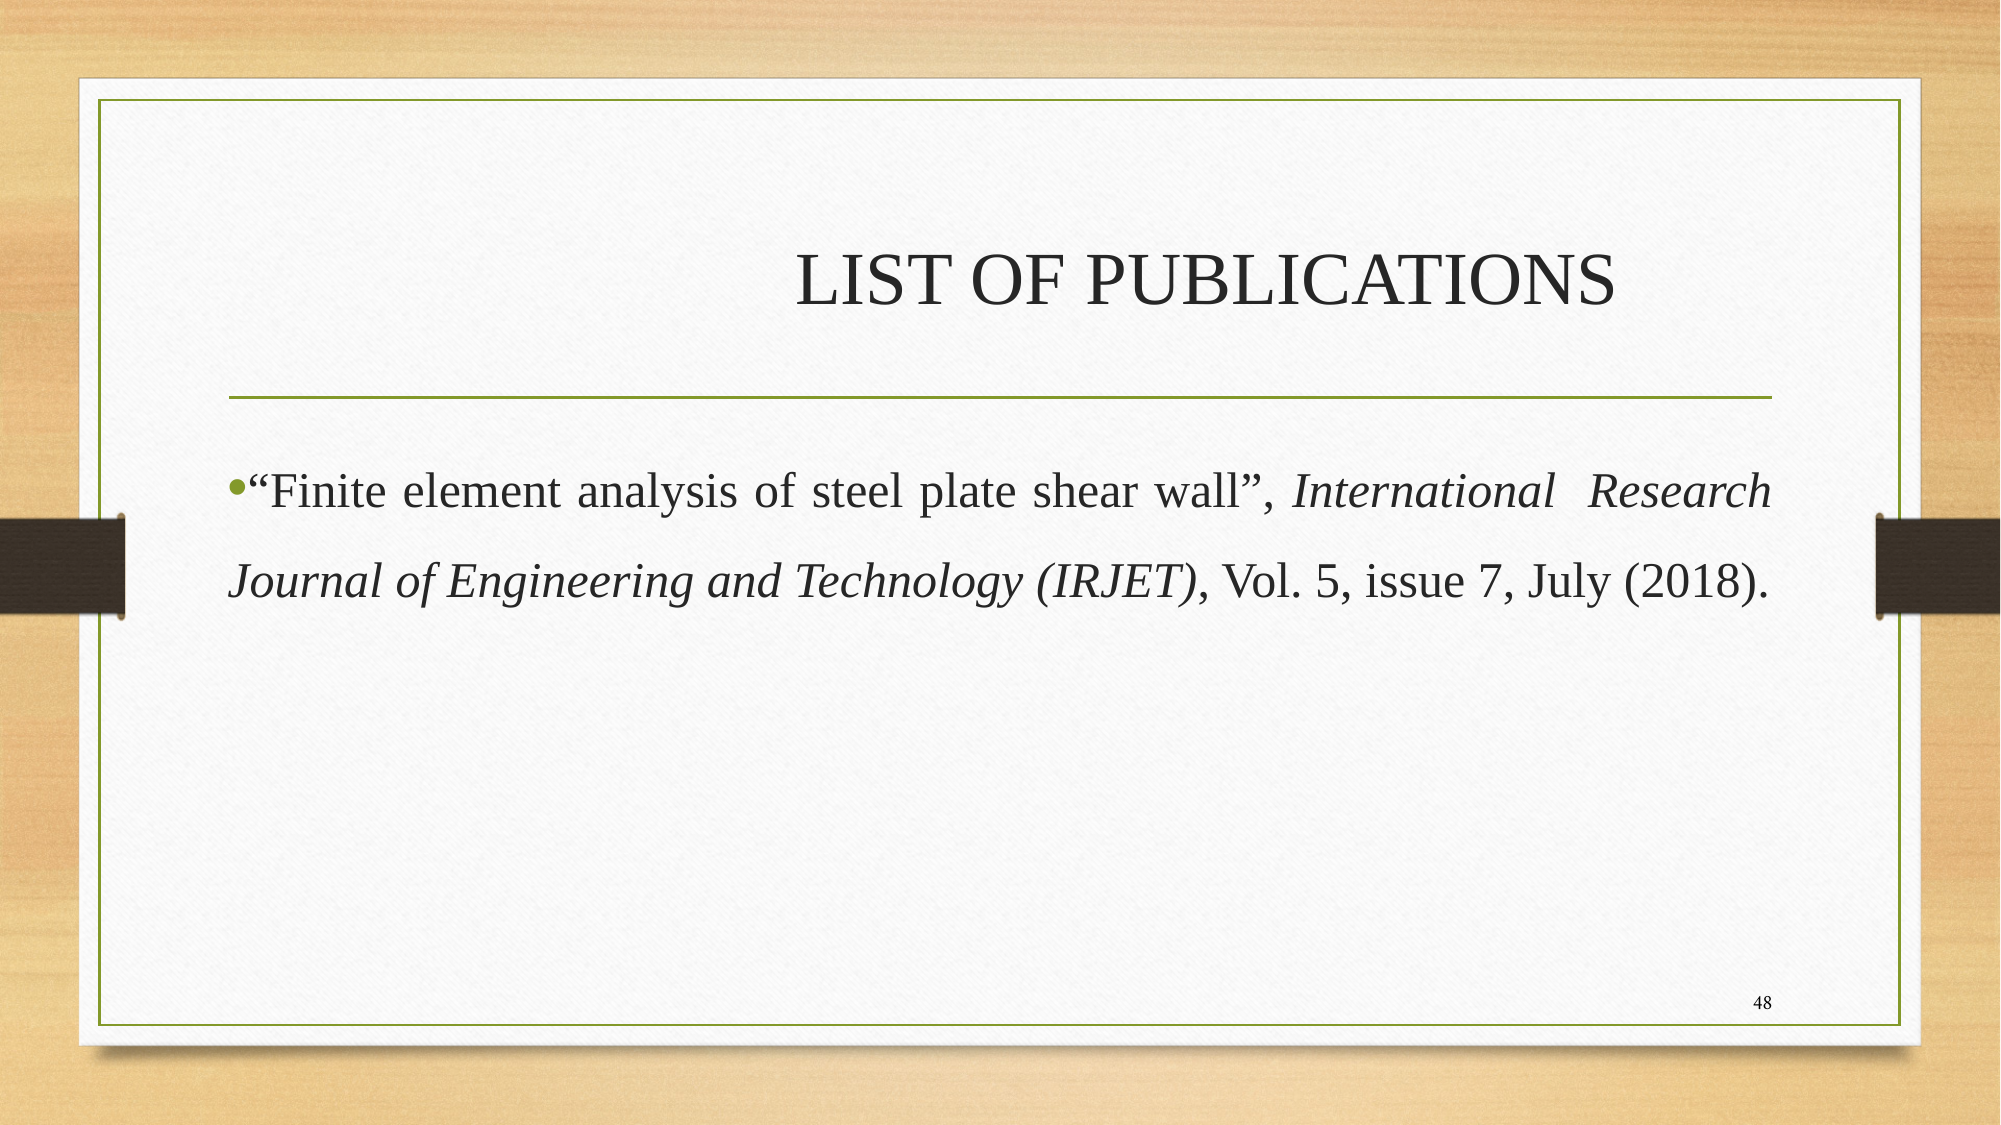

# LIST OF PUBLICATIONS
“Finite element analysis of steel plate shear wall”, International  Research Journal of Engineering and Technology (IRJET), Vol. 5, issue 7, July (2018).

48